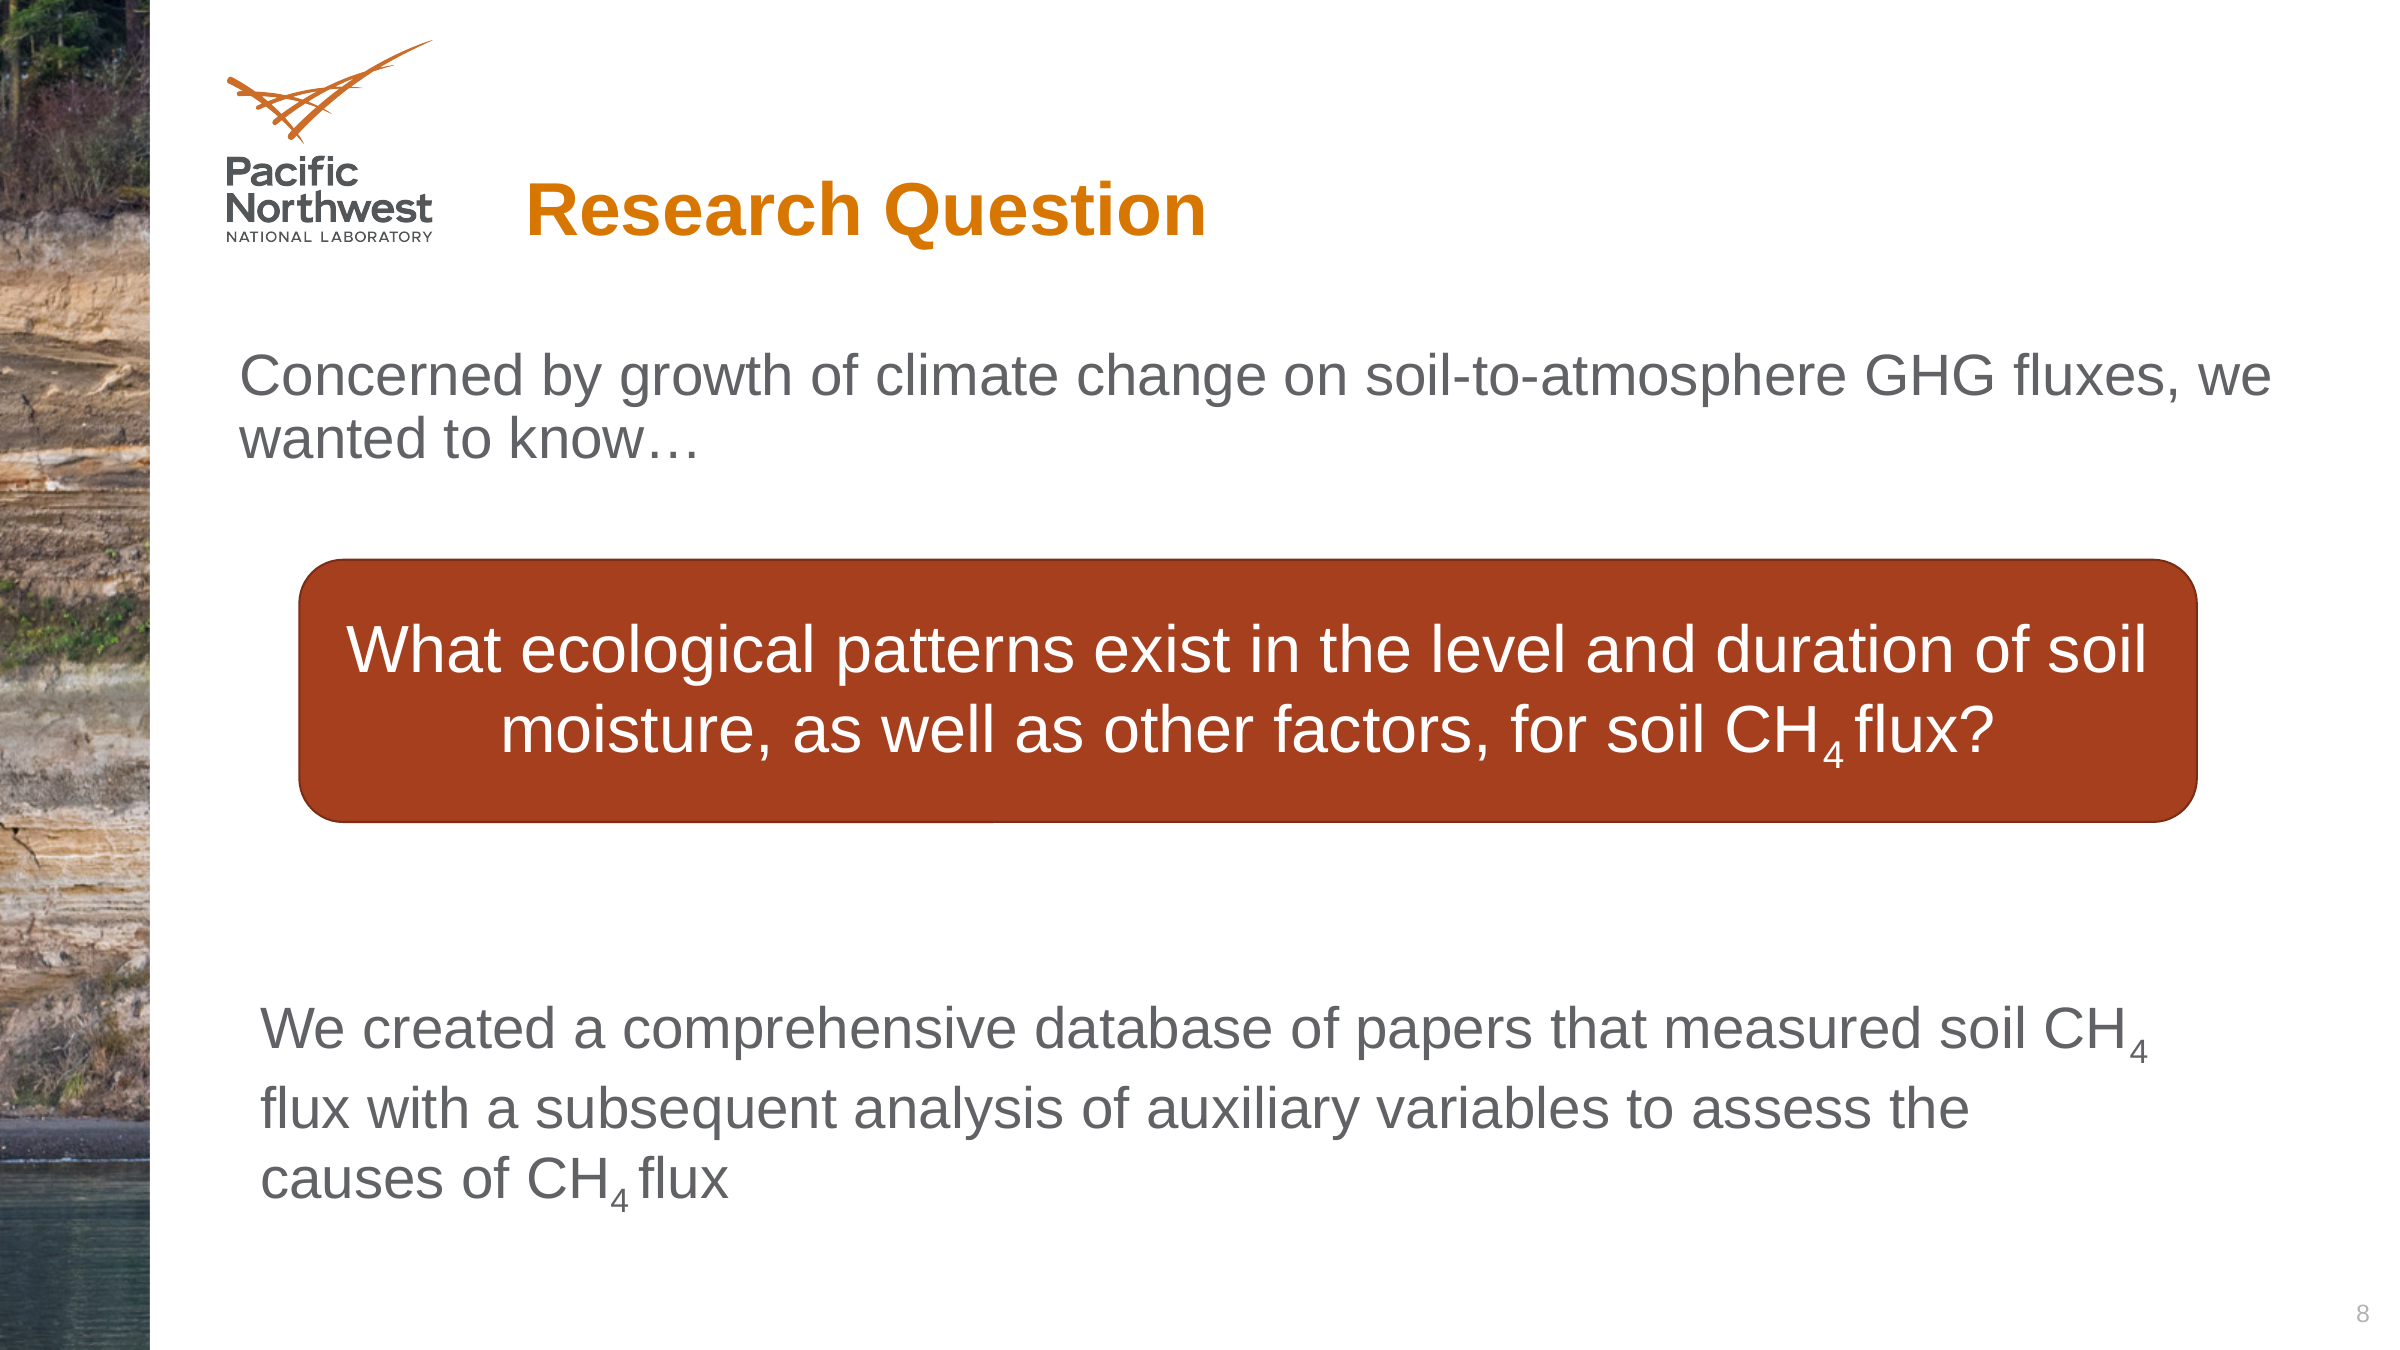

# Research Question
Concerned by growth of climate change on soil-to-atmosphere GHG fluxes, we  wanted to know…

What ecological patterns exist in the level and duration of soil moisture, as well as other factors, for soil CH4 flux?
We created a comprehensive database of papers that measured soil CH4 flux with a subsequent analysis of auxiliary variables to assess the causes of CH4 flux
8